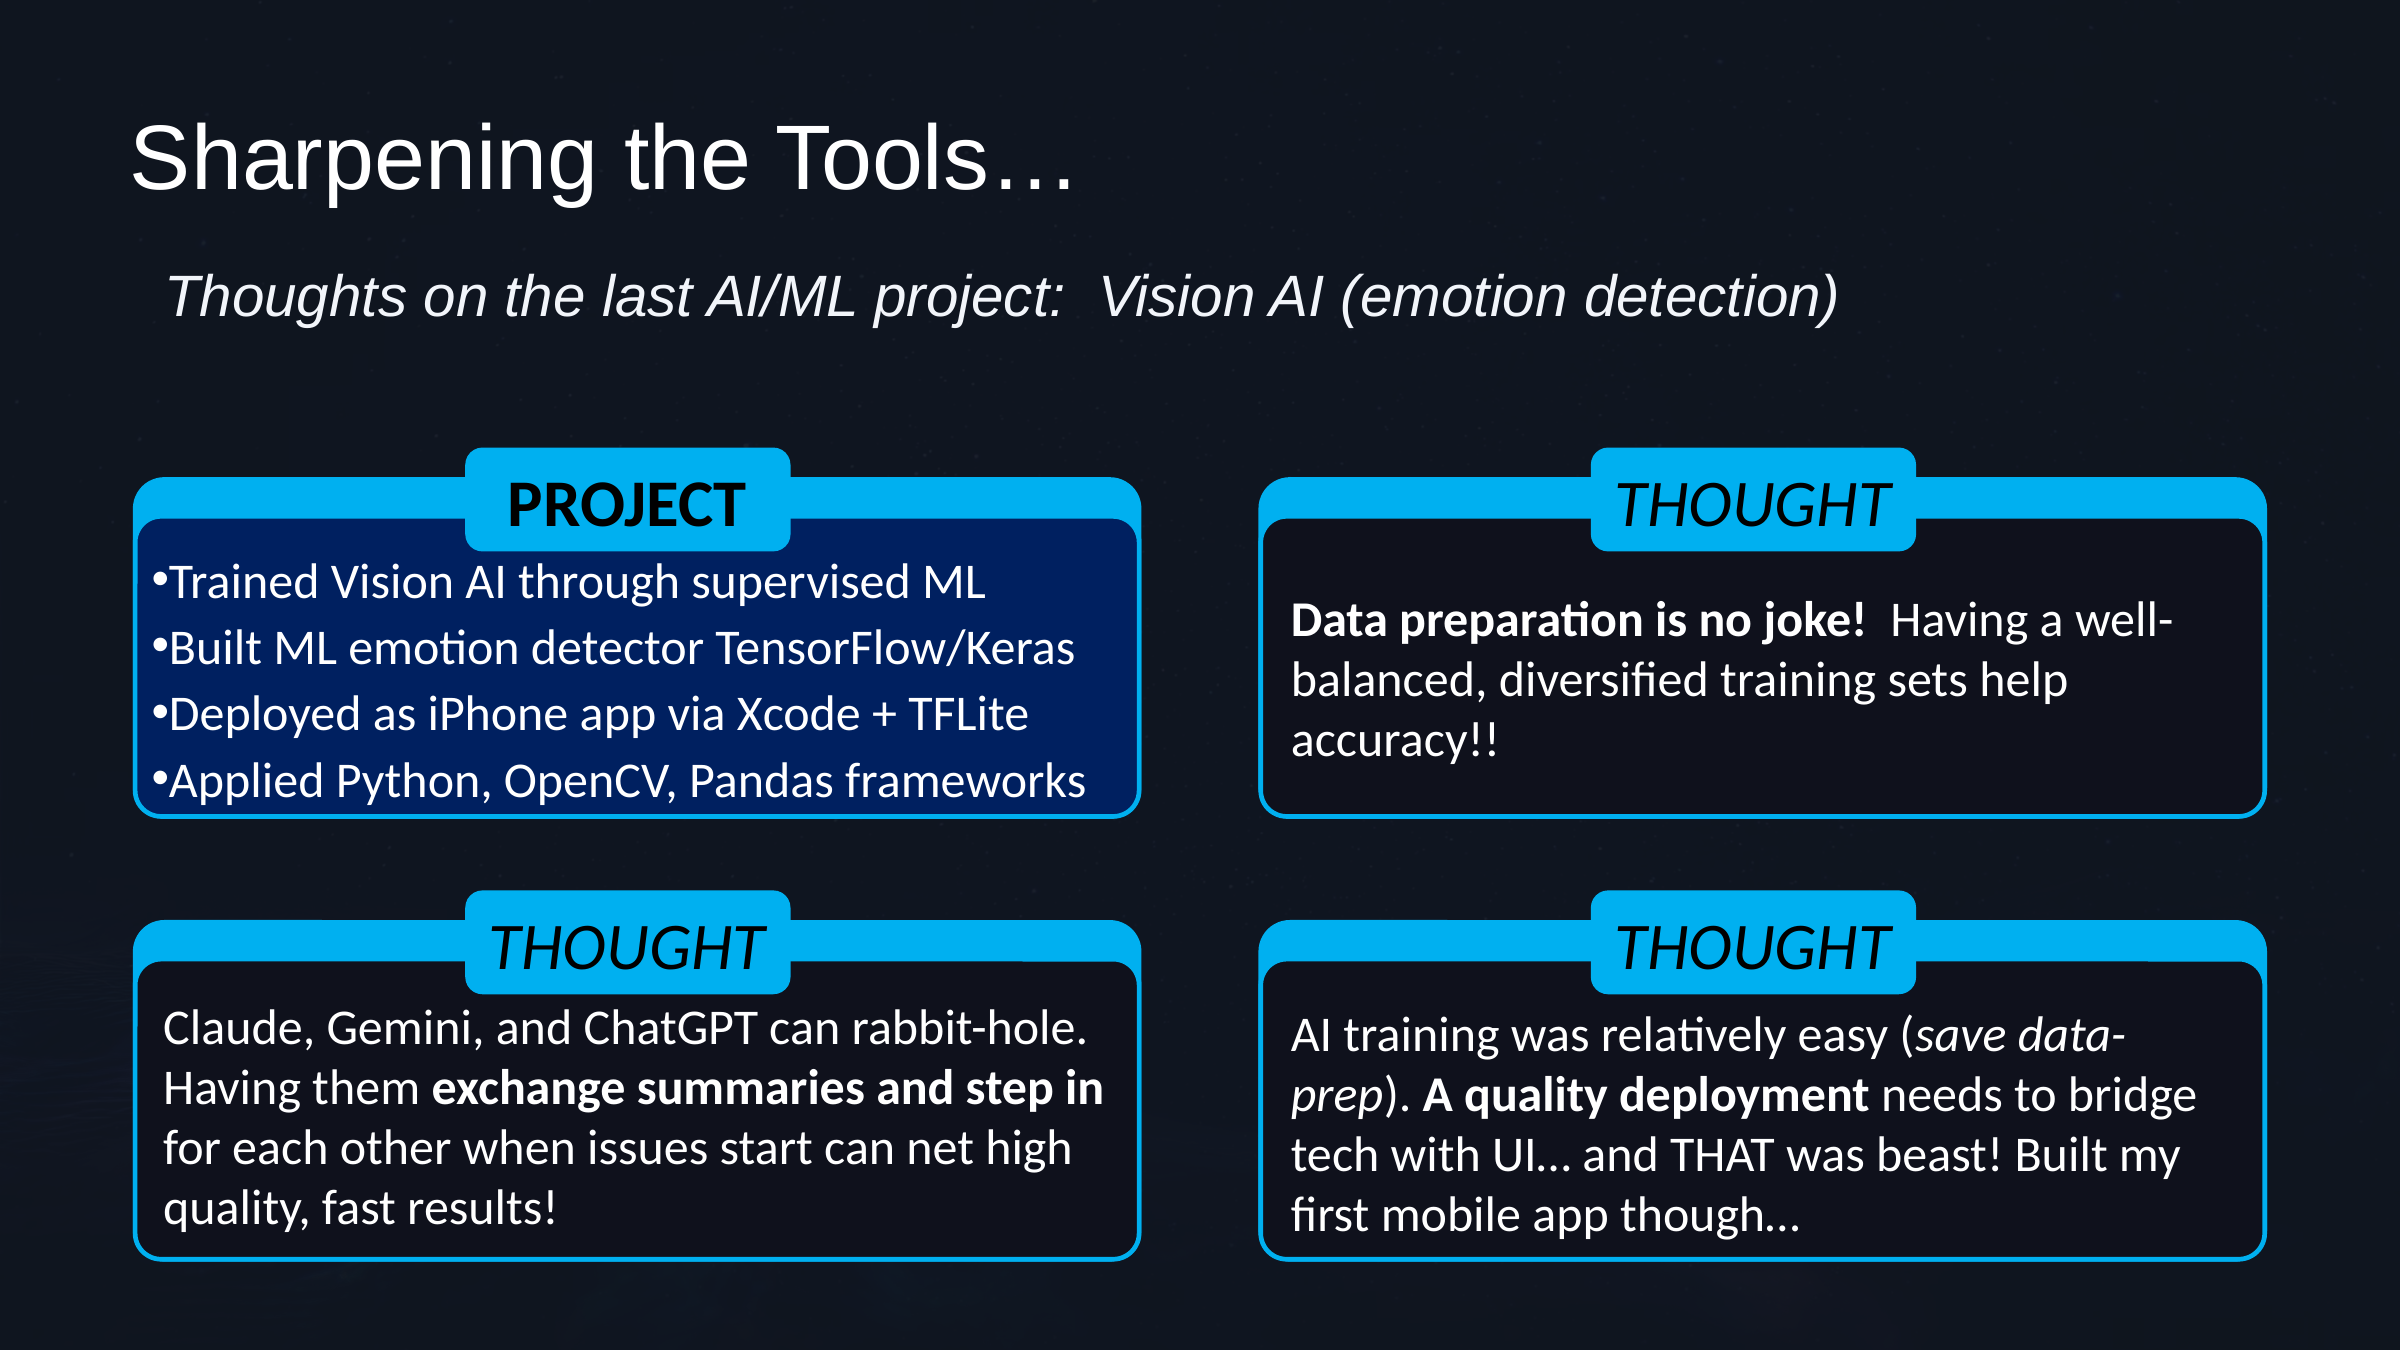

Sharpening the Tools…
   Thoughts on the last AI/ML project:  Vision AI (emotion detection)

PROJECT

THOUGHT

Trained Vision AI through supervised ML
Built ML emotion detector TensorFlow/Keras
Deployed as iPhone app via Xcode + TFLite
Applied Python, OpenCV, Pandas frameworks
Data preparation is no joke!  Having a well-balanced, diversified training sets help accuracy!!

THOUGHT

THOUGHT

Claude, Gemini, and ChatGPT can rabbit-hole. Having them exchange summaries and step in for each other when issues start can net high quality, fast results!
AI training was relatively easy (save data-prep). A quality deployment needs to bridge tech with UI… and THAT was beast! Built my first mobile app though…